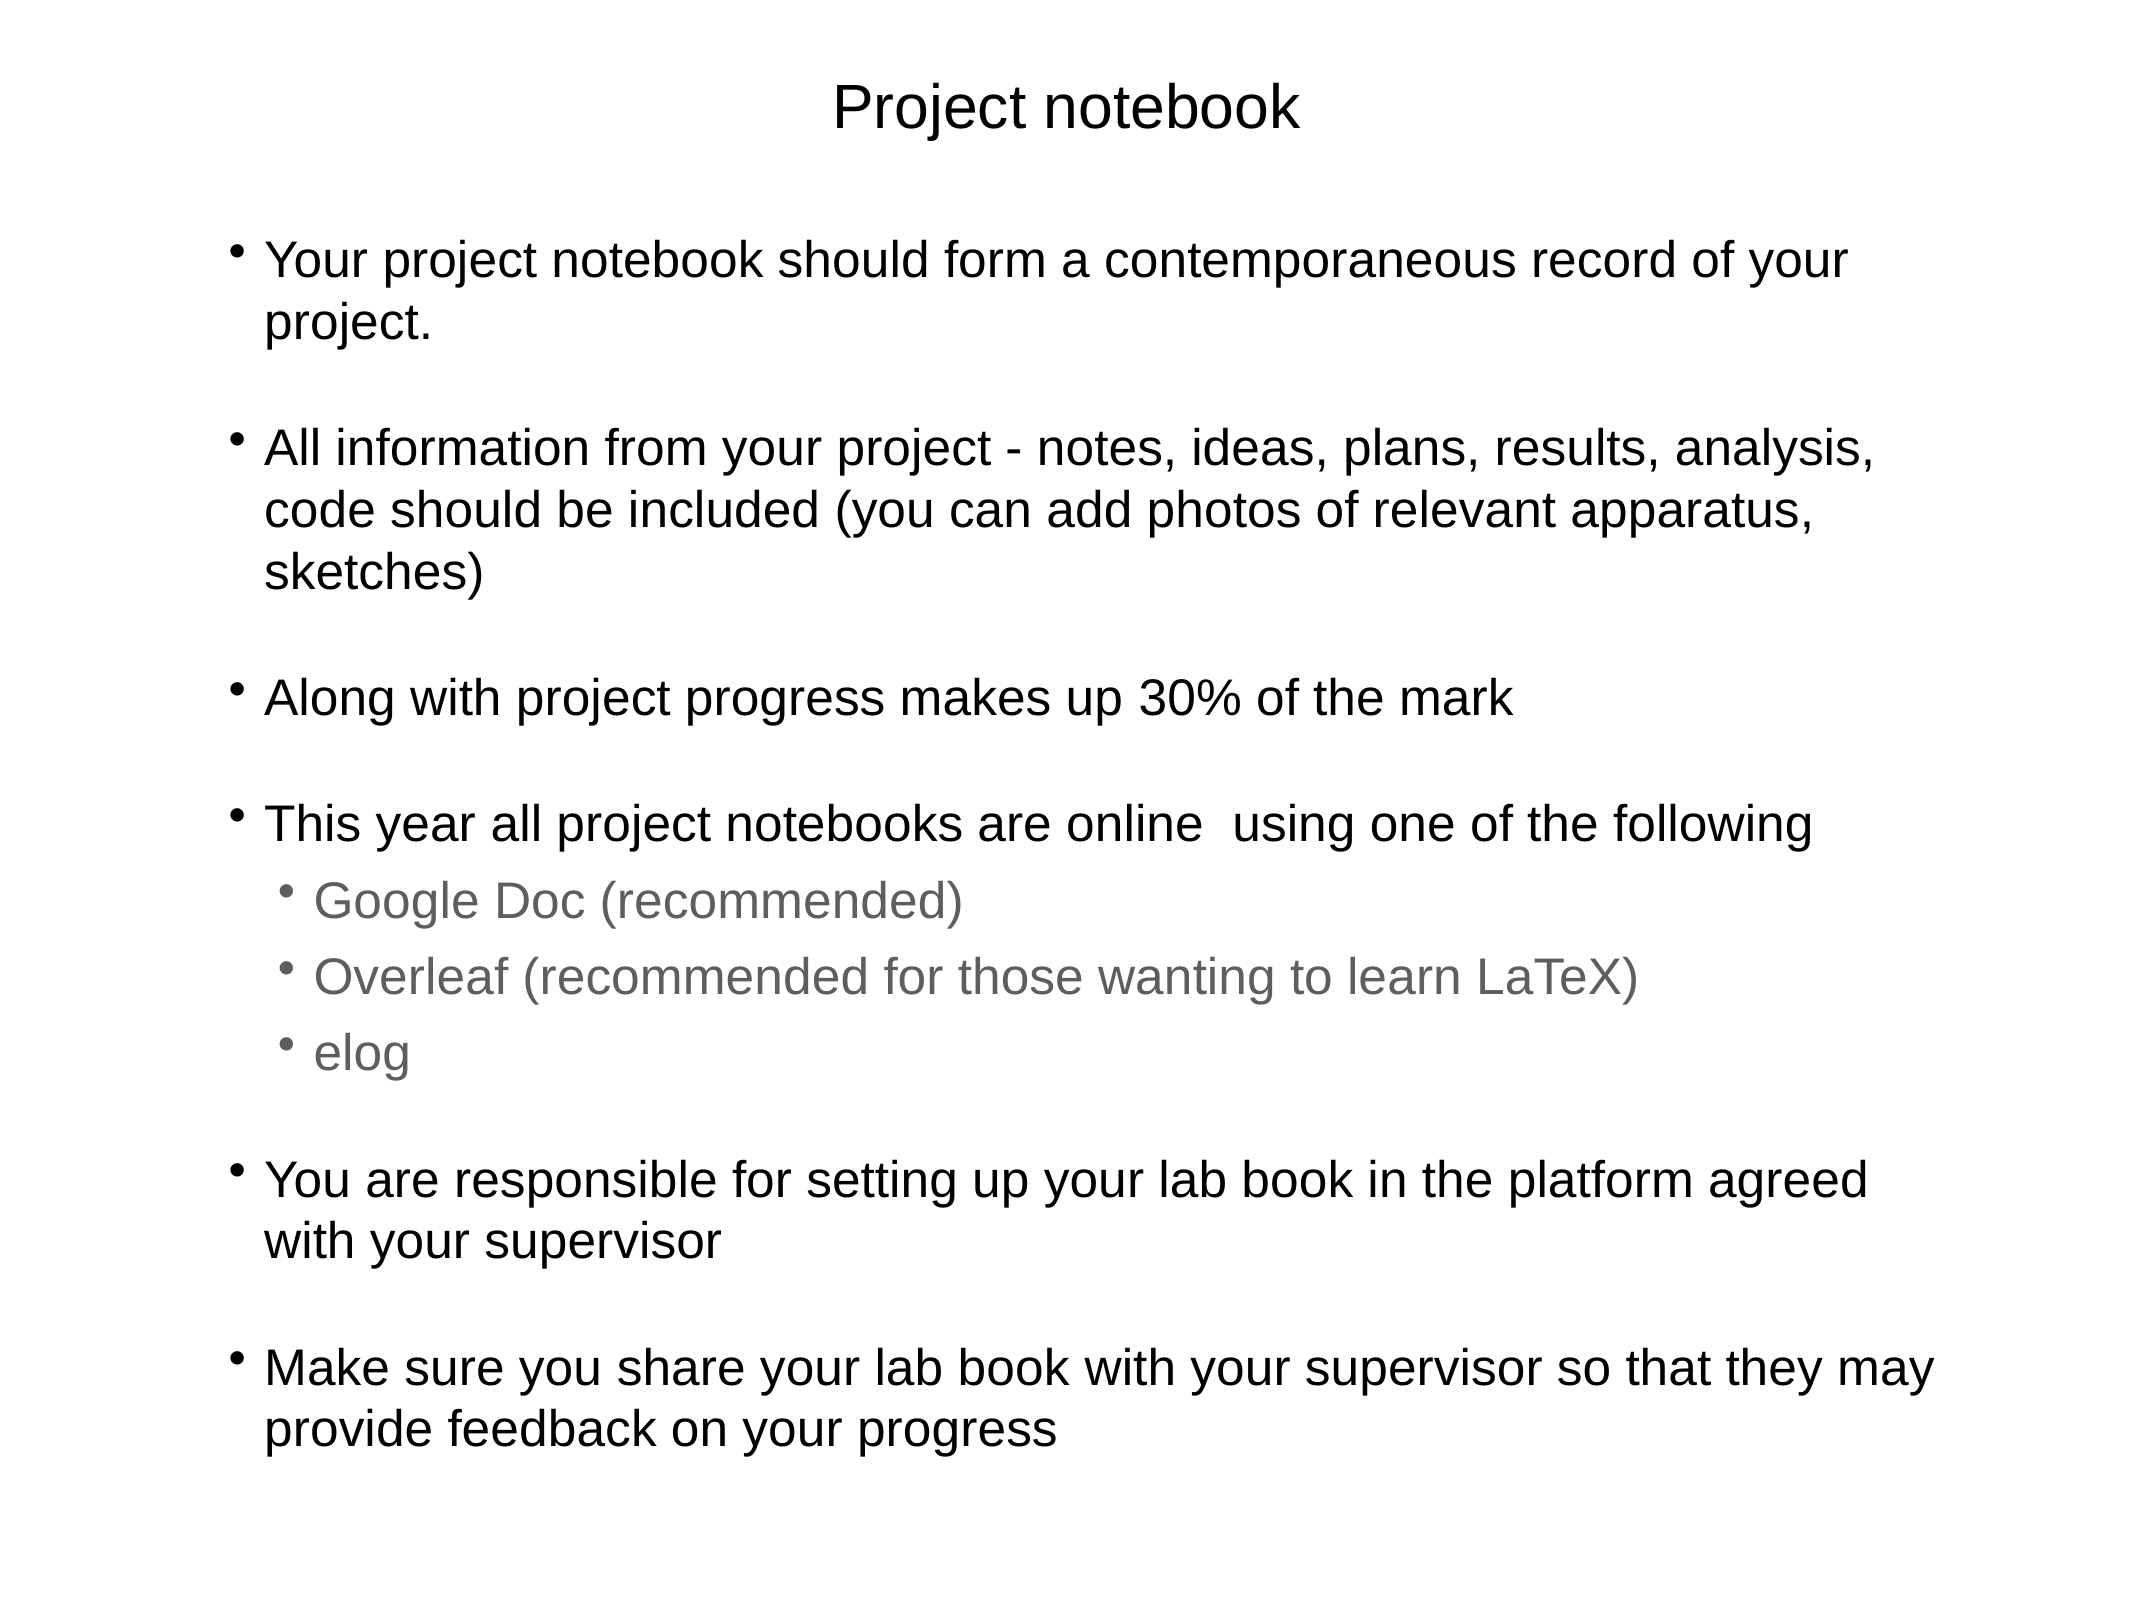

# Project notebook
Your project notebook should form a contemporaneous record of your project.
All information from your project - notes, ideas, plans, results, analysis, code should be included (you can add photos of relevant apparatus, sketches)
Along with project progress makes up 30% of the mark
This year all project notebooks are online  using one of the following
Google Doc (recommended)
Overleaf (recommended for those wanting to learn LaTeX)
elog
You are responsible for setting up your lab book in the platform agreed with your supervisor
Make sure you share your lab book with your supervisor so that they may provide feedback on your progress